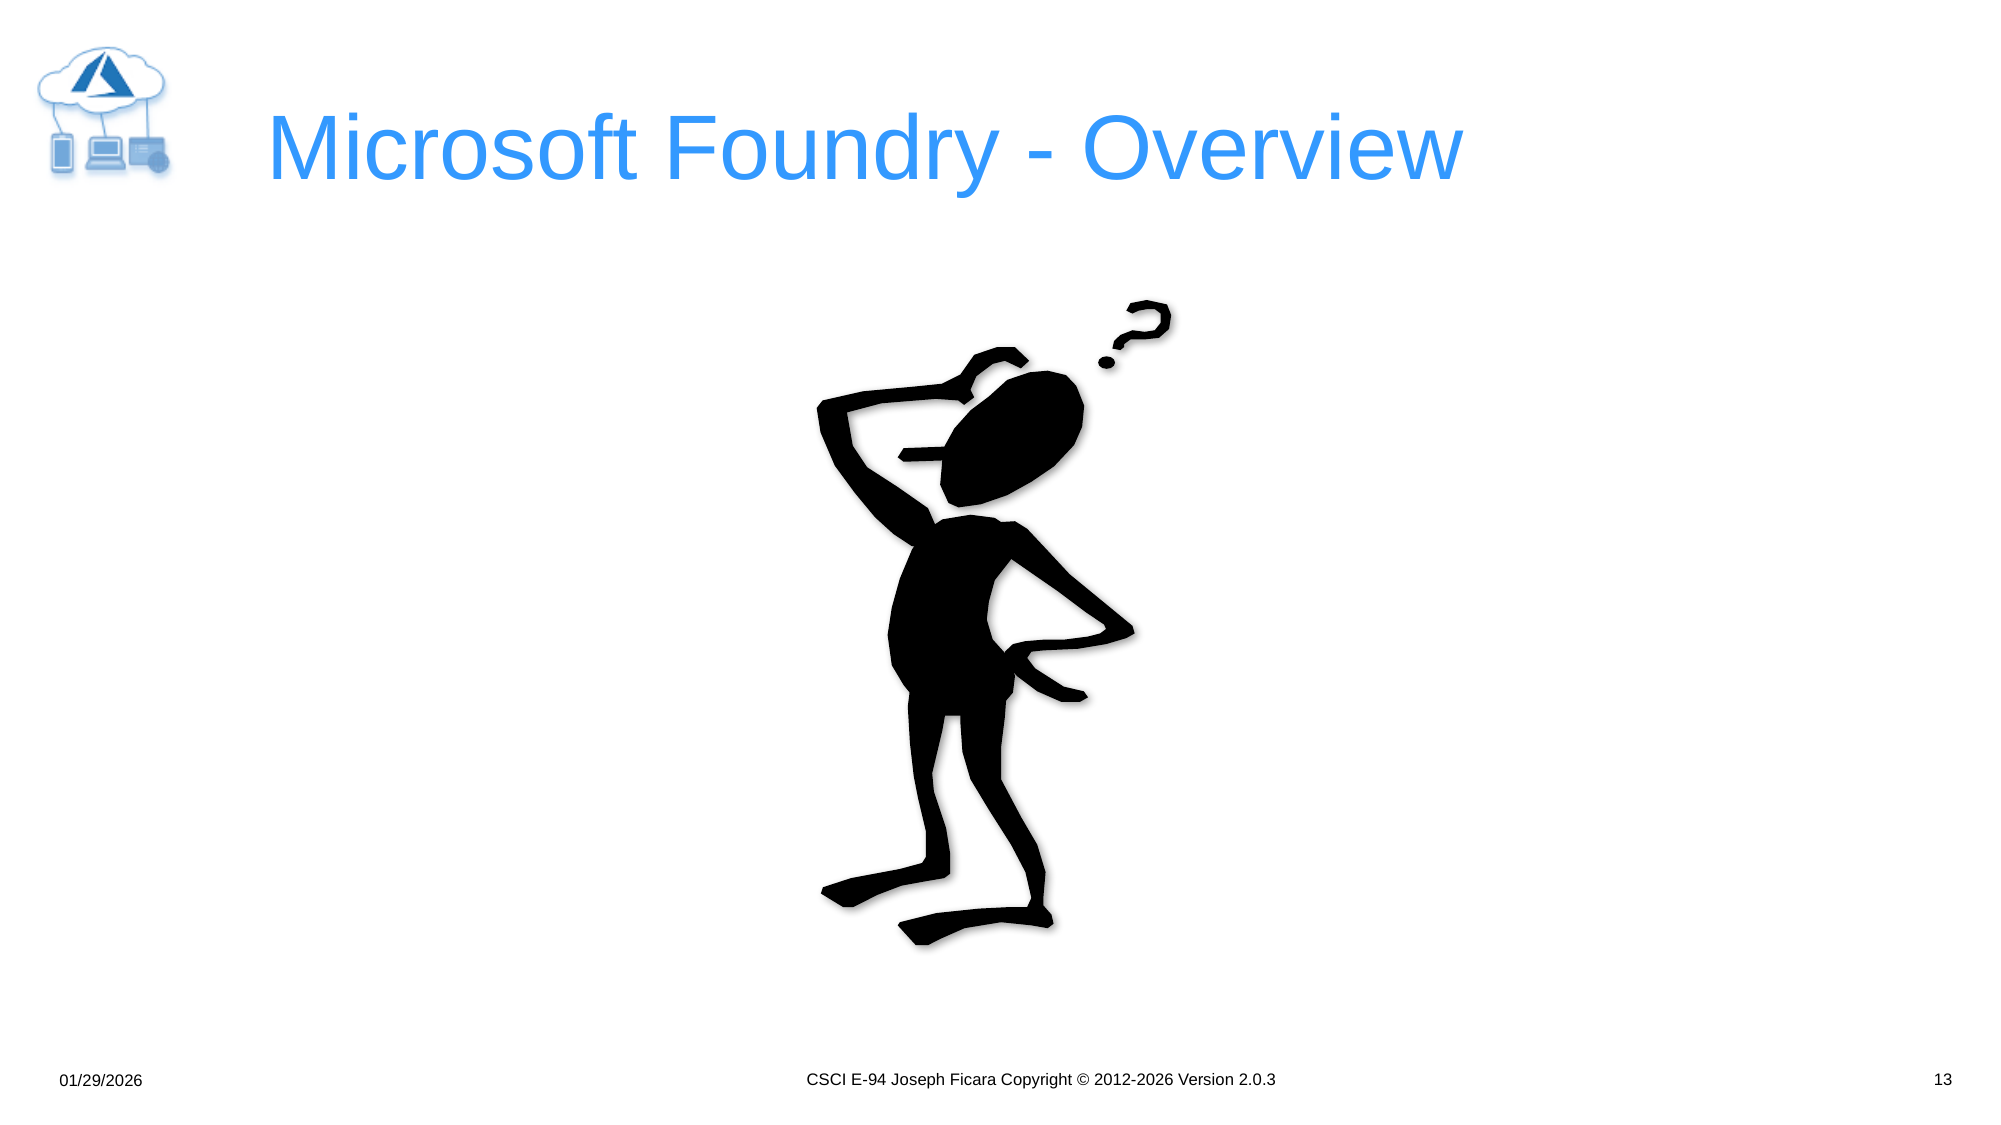

# Microsoft Foundry - Overview
CSCI E-94 Joseph Ficara Copyright © 2012-2026 Version 2.0.3
13
01/29/2026